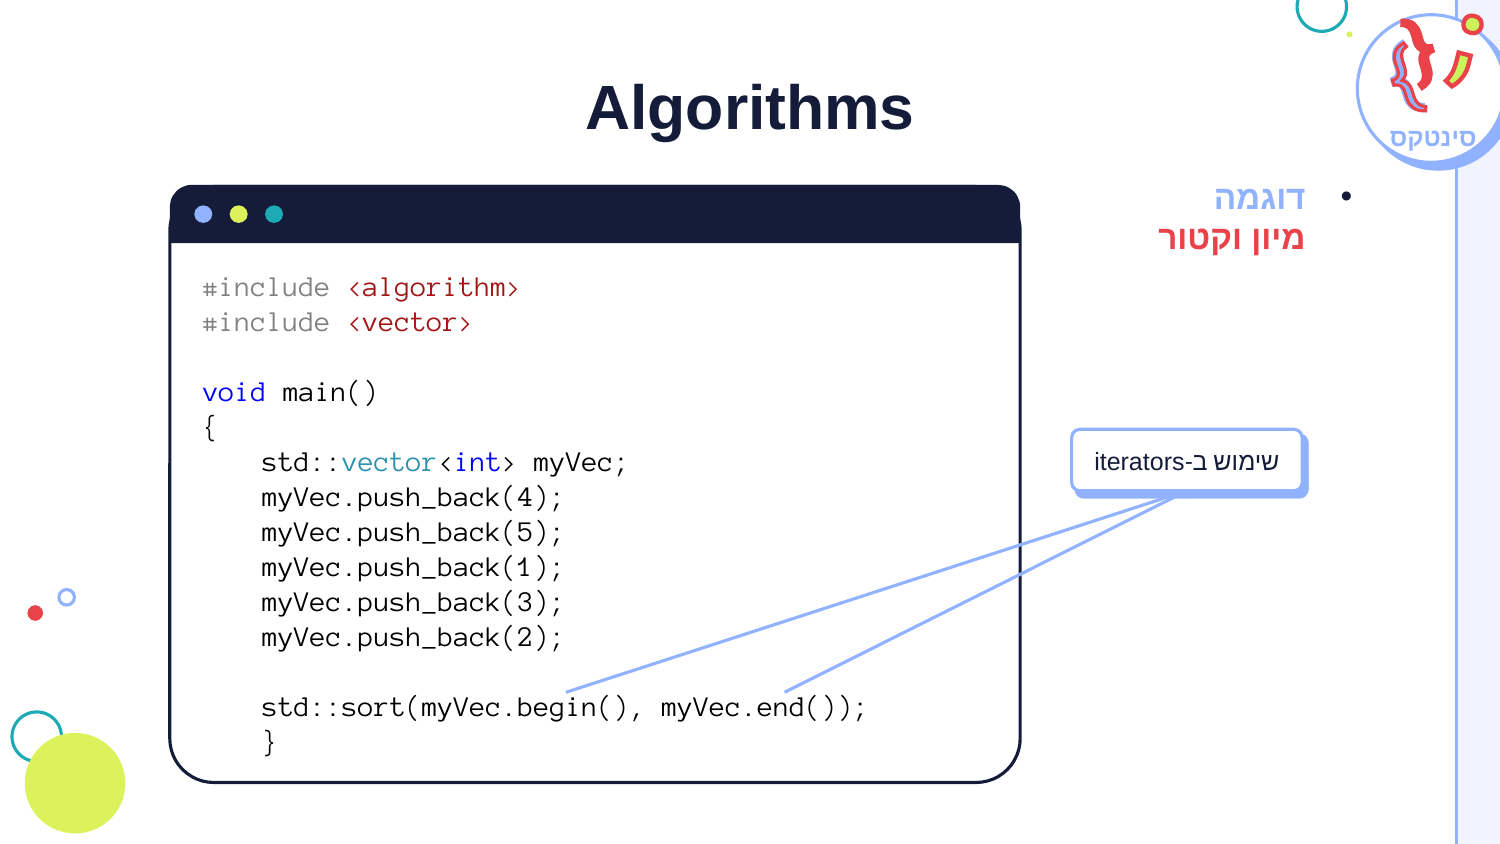

# Algorithms
סינטקס

דוגמה
מיון וקטור

#include <algorithm>
#include <vector>

void main()
{
std::vector<int> myVec;
myVec.push_back(4);
myVec.push_back(5);
myVec.push_back(1);
myVec.push_back(3);
myVec.push_back(2);

std::sort(myVec.begin(), myVec.end());
}

שימוש ב-iterators